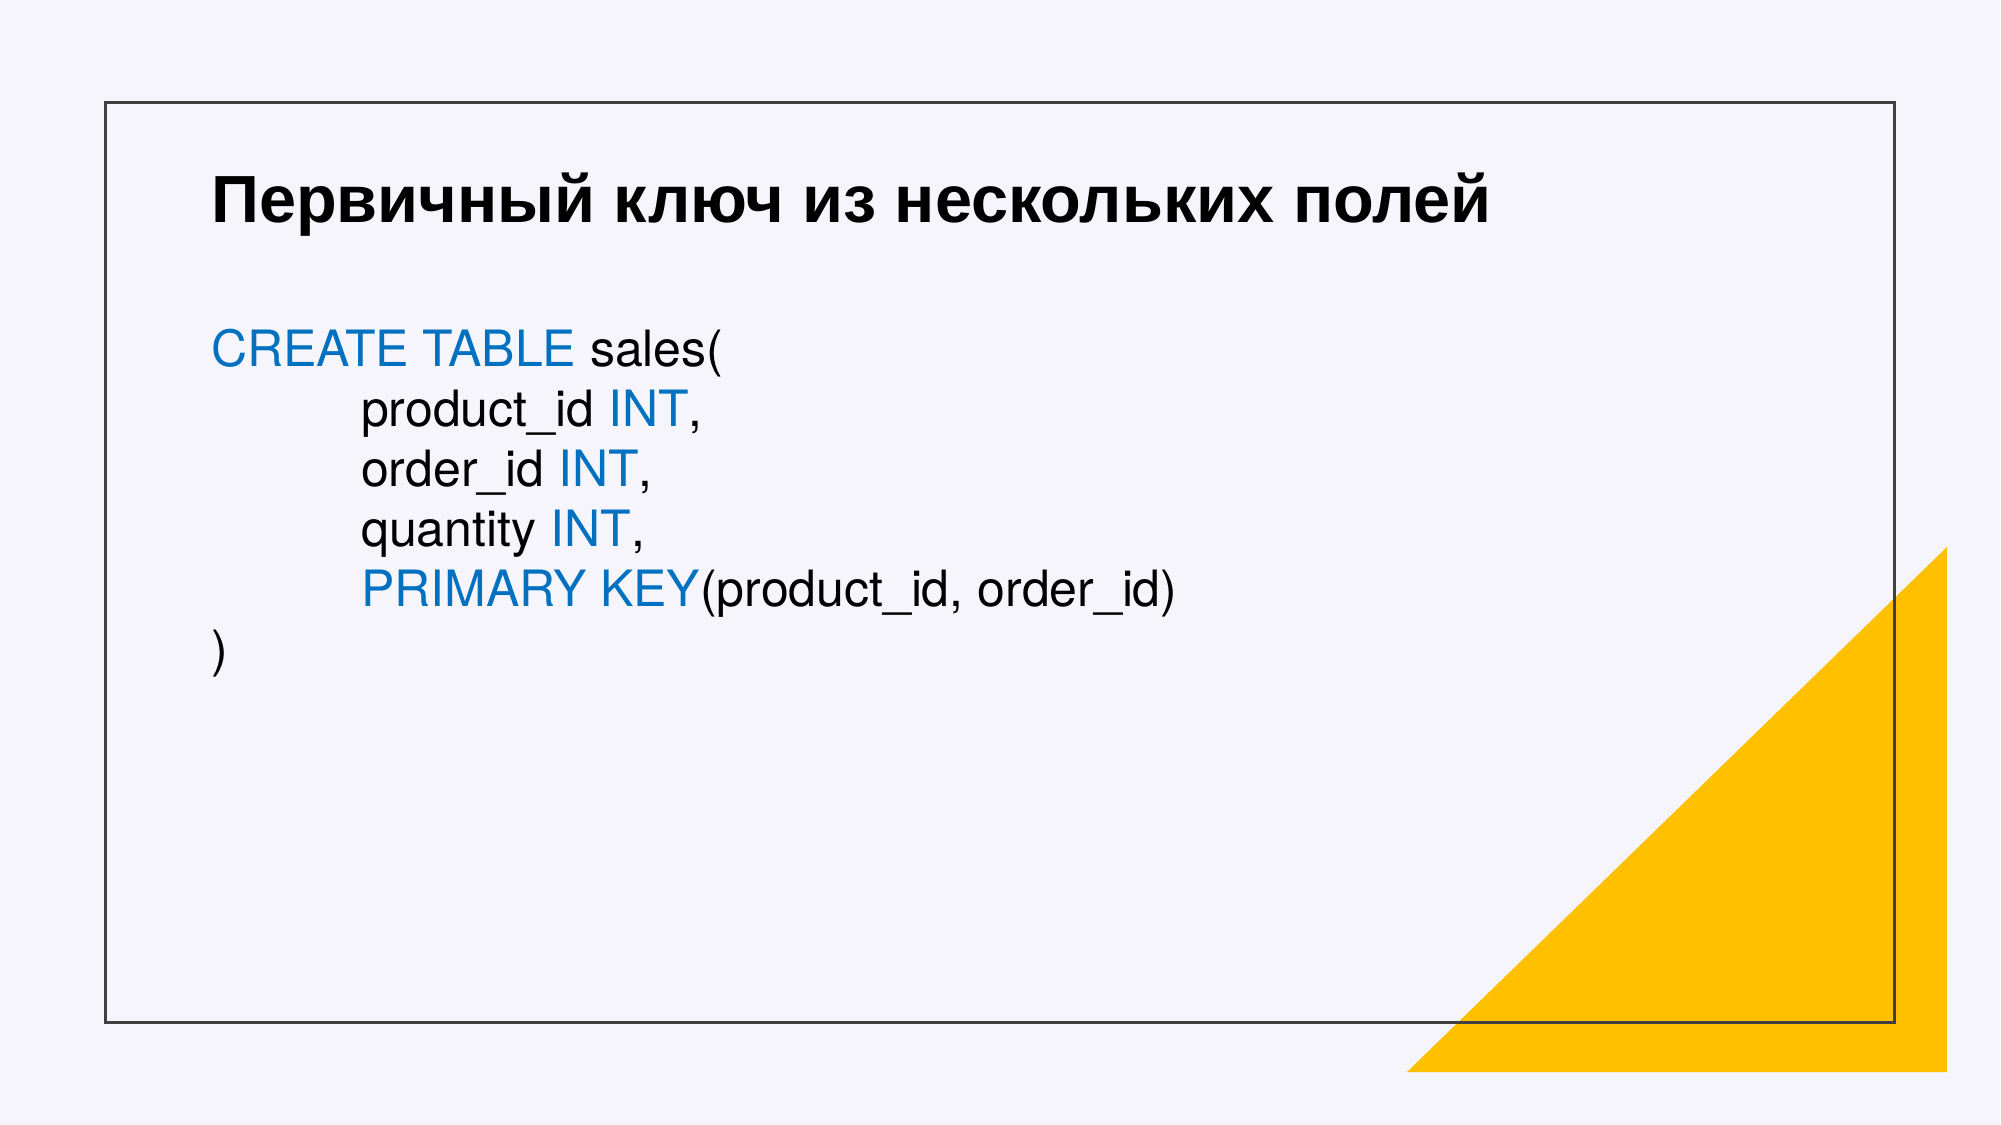

Первичный ключ из нескольких полей

CREATE TABLE sales(
	product_id INT,
	order_id INT,
	quantity INT,
	PRIMARY KEY(product_id, order_id)
)